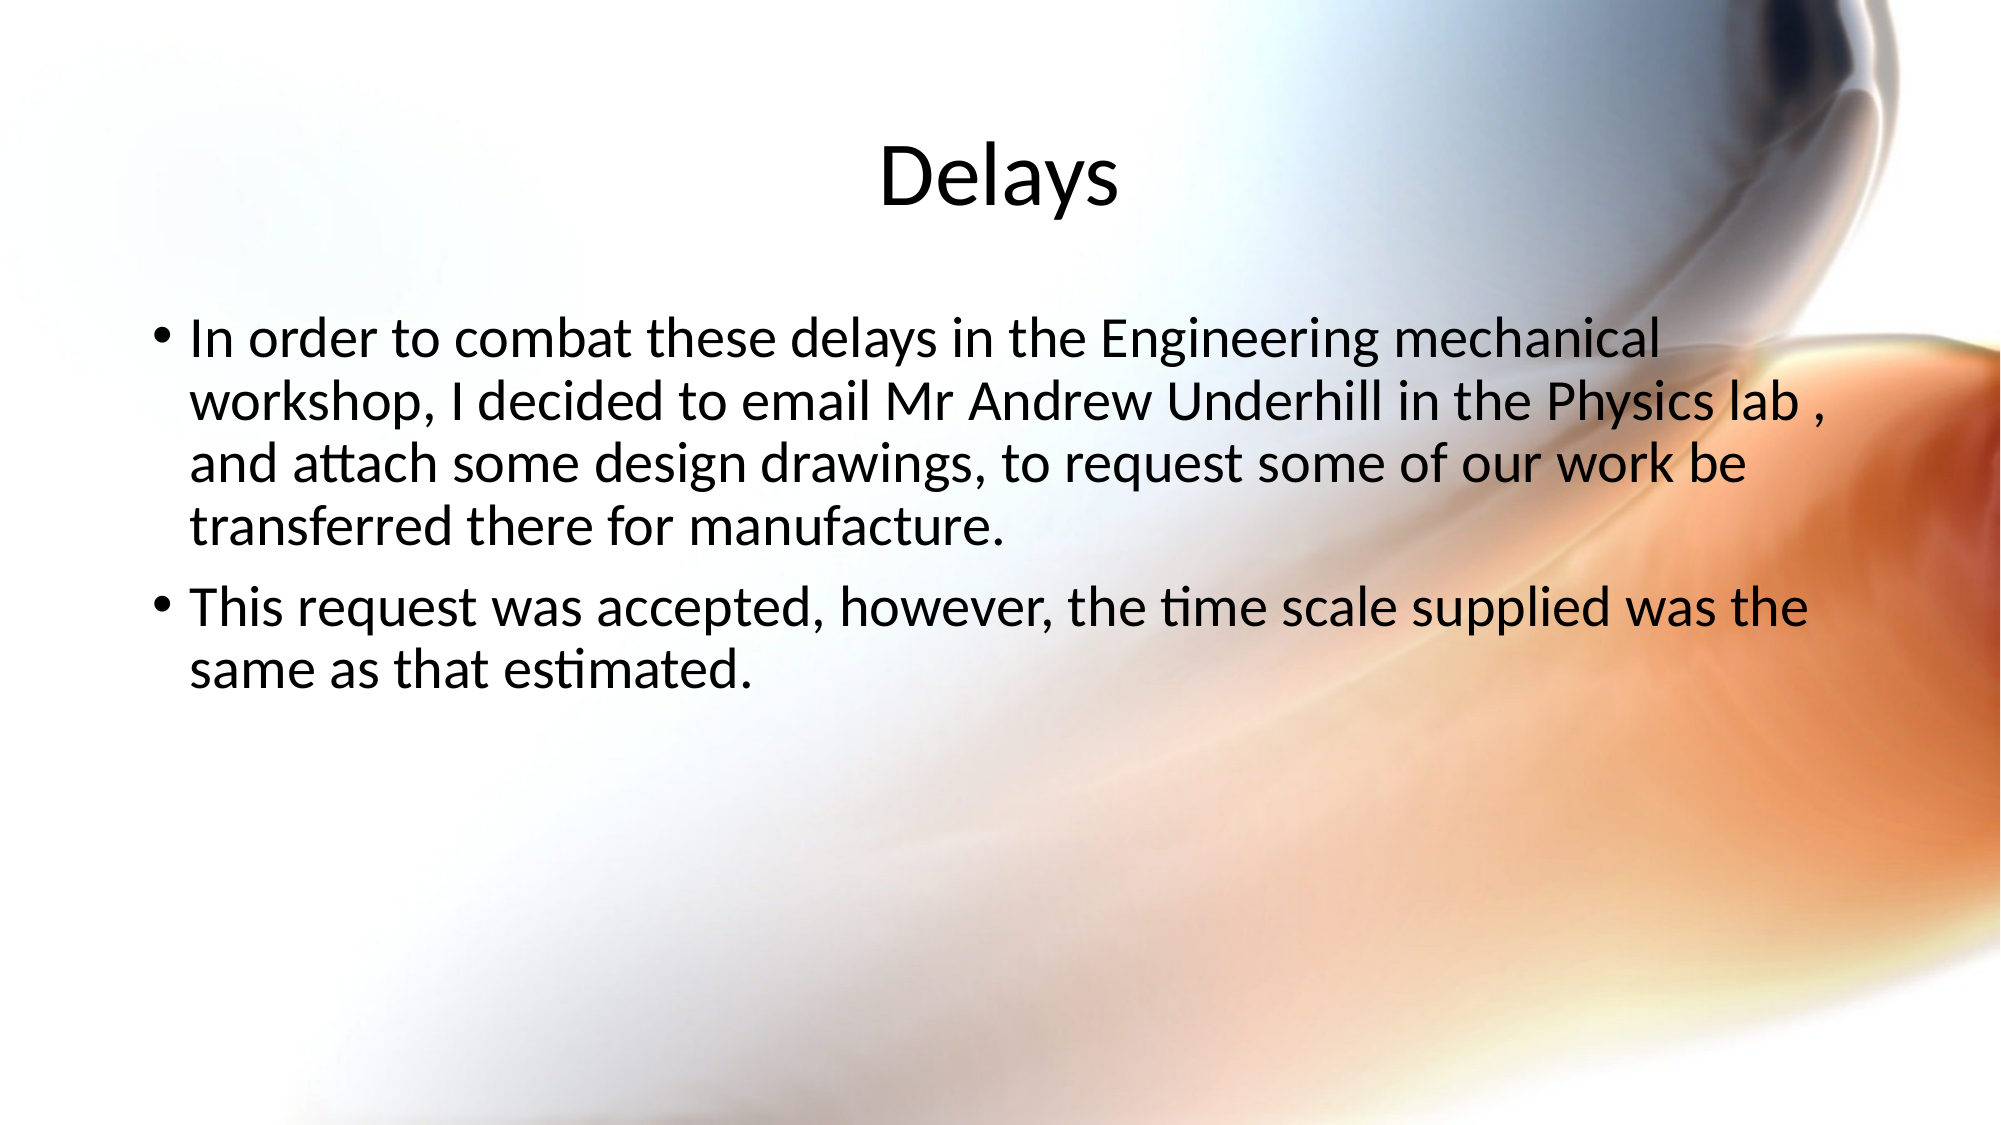

# Delays
In order to combat these delays in the Engineering mechanical workshop, I decided to email Mr Andrew Underhill in the Physics lab , and attach some design drawings, to request some of our work be transferred there for manufacture.
This request was accepted, however, the time scale supplied was the same as that estimated.